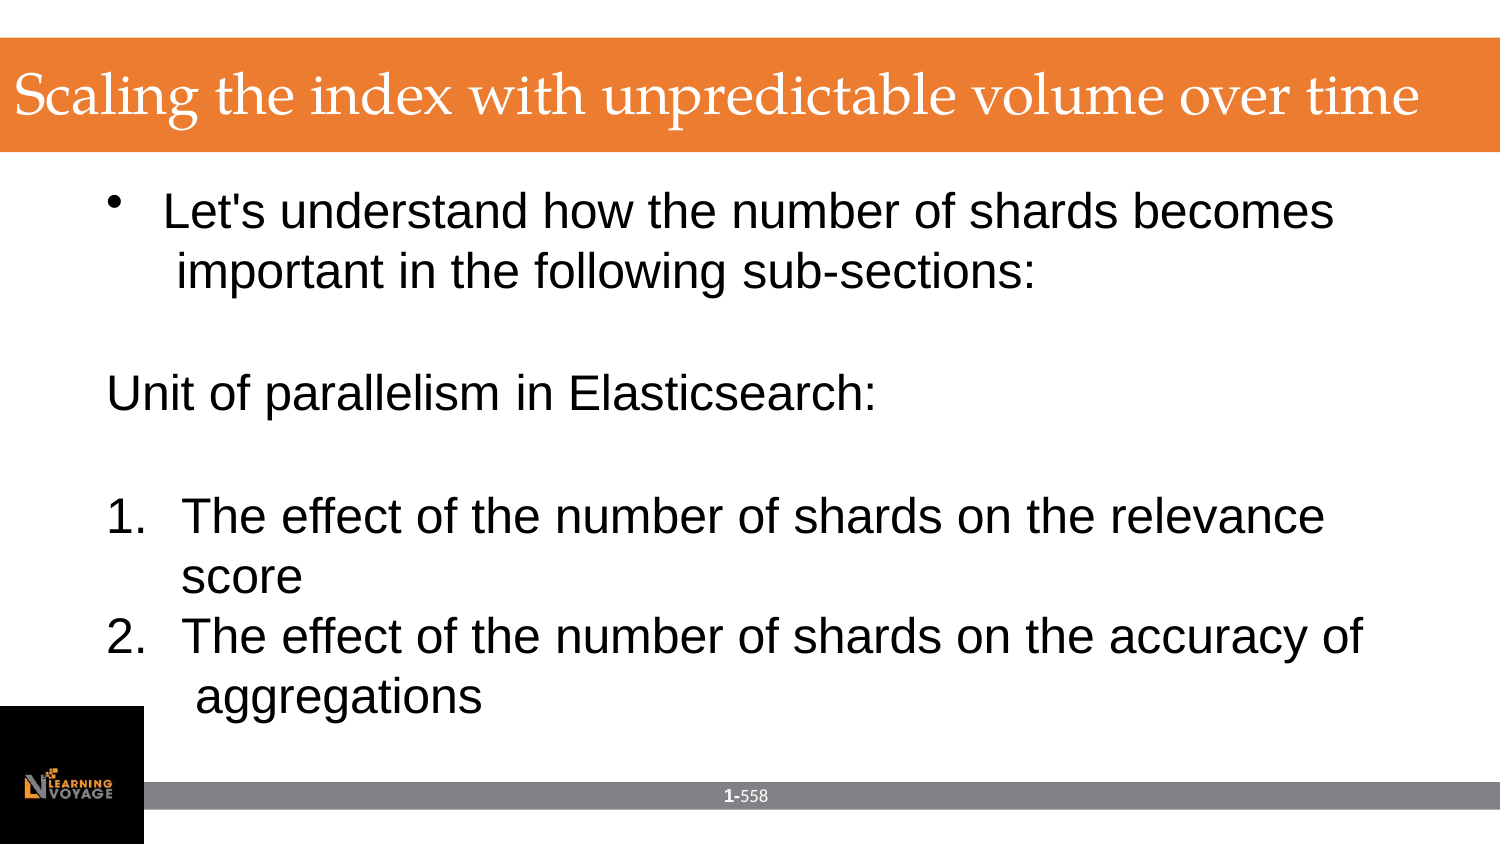

# Scaling the index with unpredictable volume over time
Let's understand how the number of shards becomes  important in the following sub-sections:

Unit of parallelism in Elasticsearch:

The effect of the number of shards on the relevance
score
The effect of the number of shards on the accuracy of  aggregations
1-558